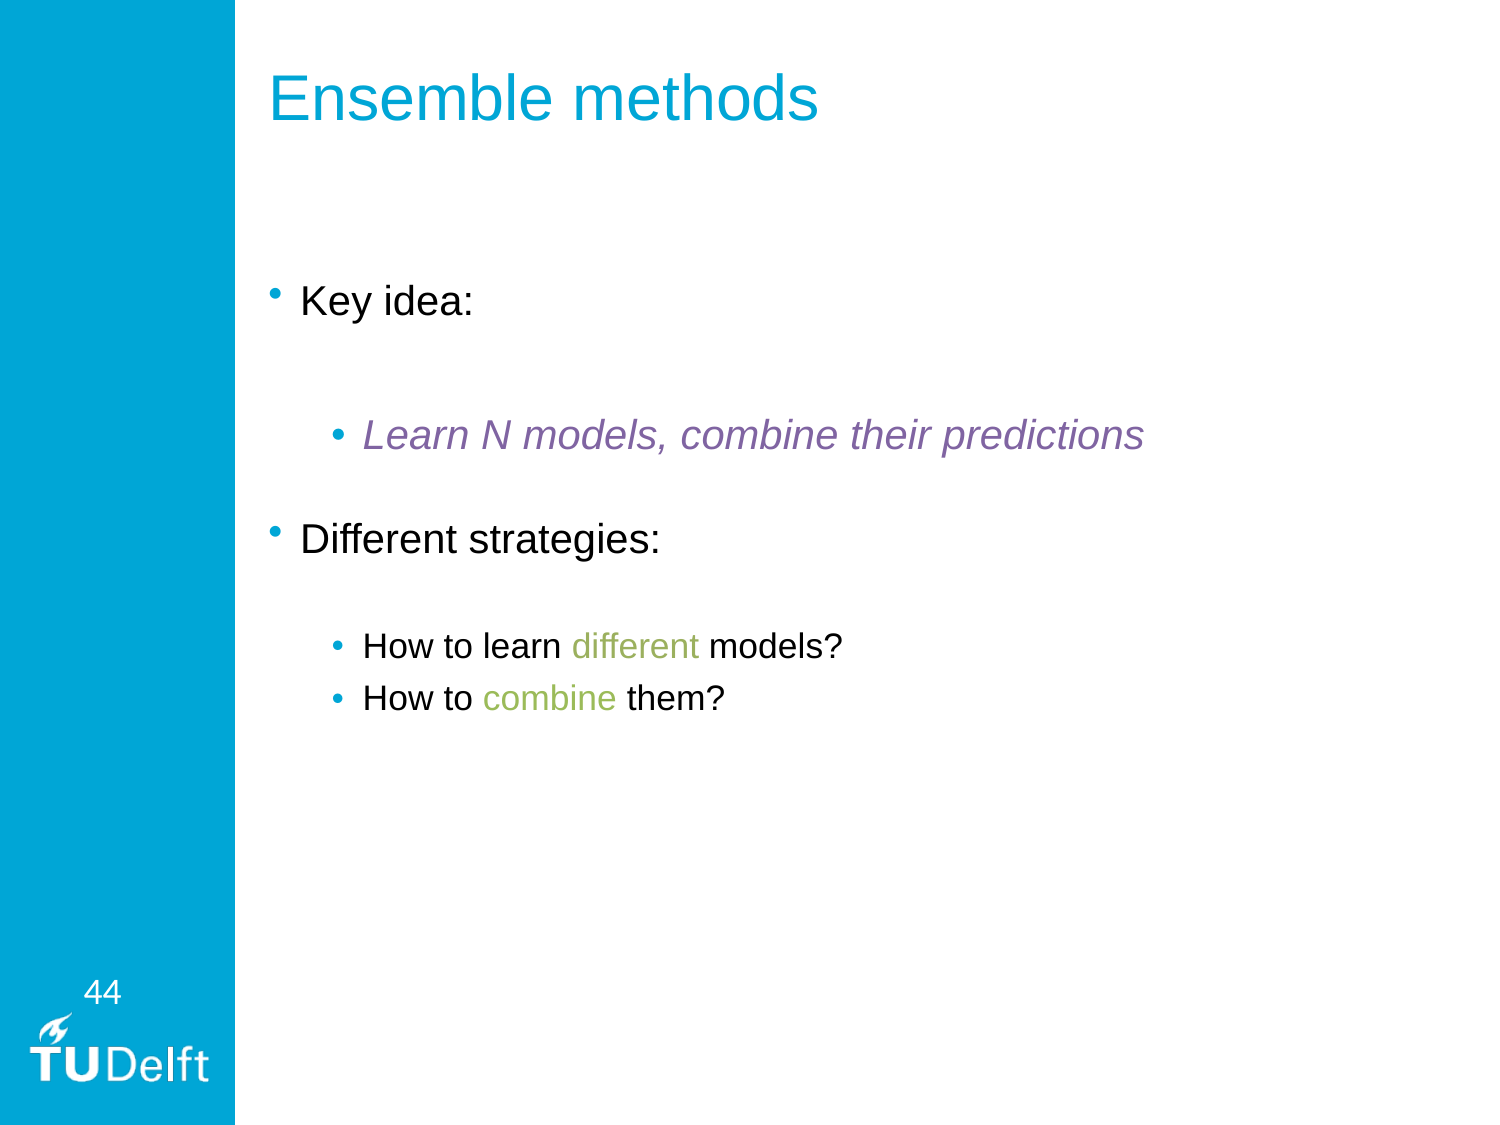

# Ensemble methods
Key idea:

Learn N models, combine their predictions

Different strategies:

How to learn different models?
How to combine them?